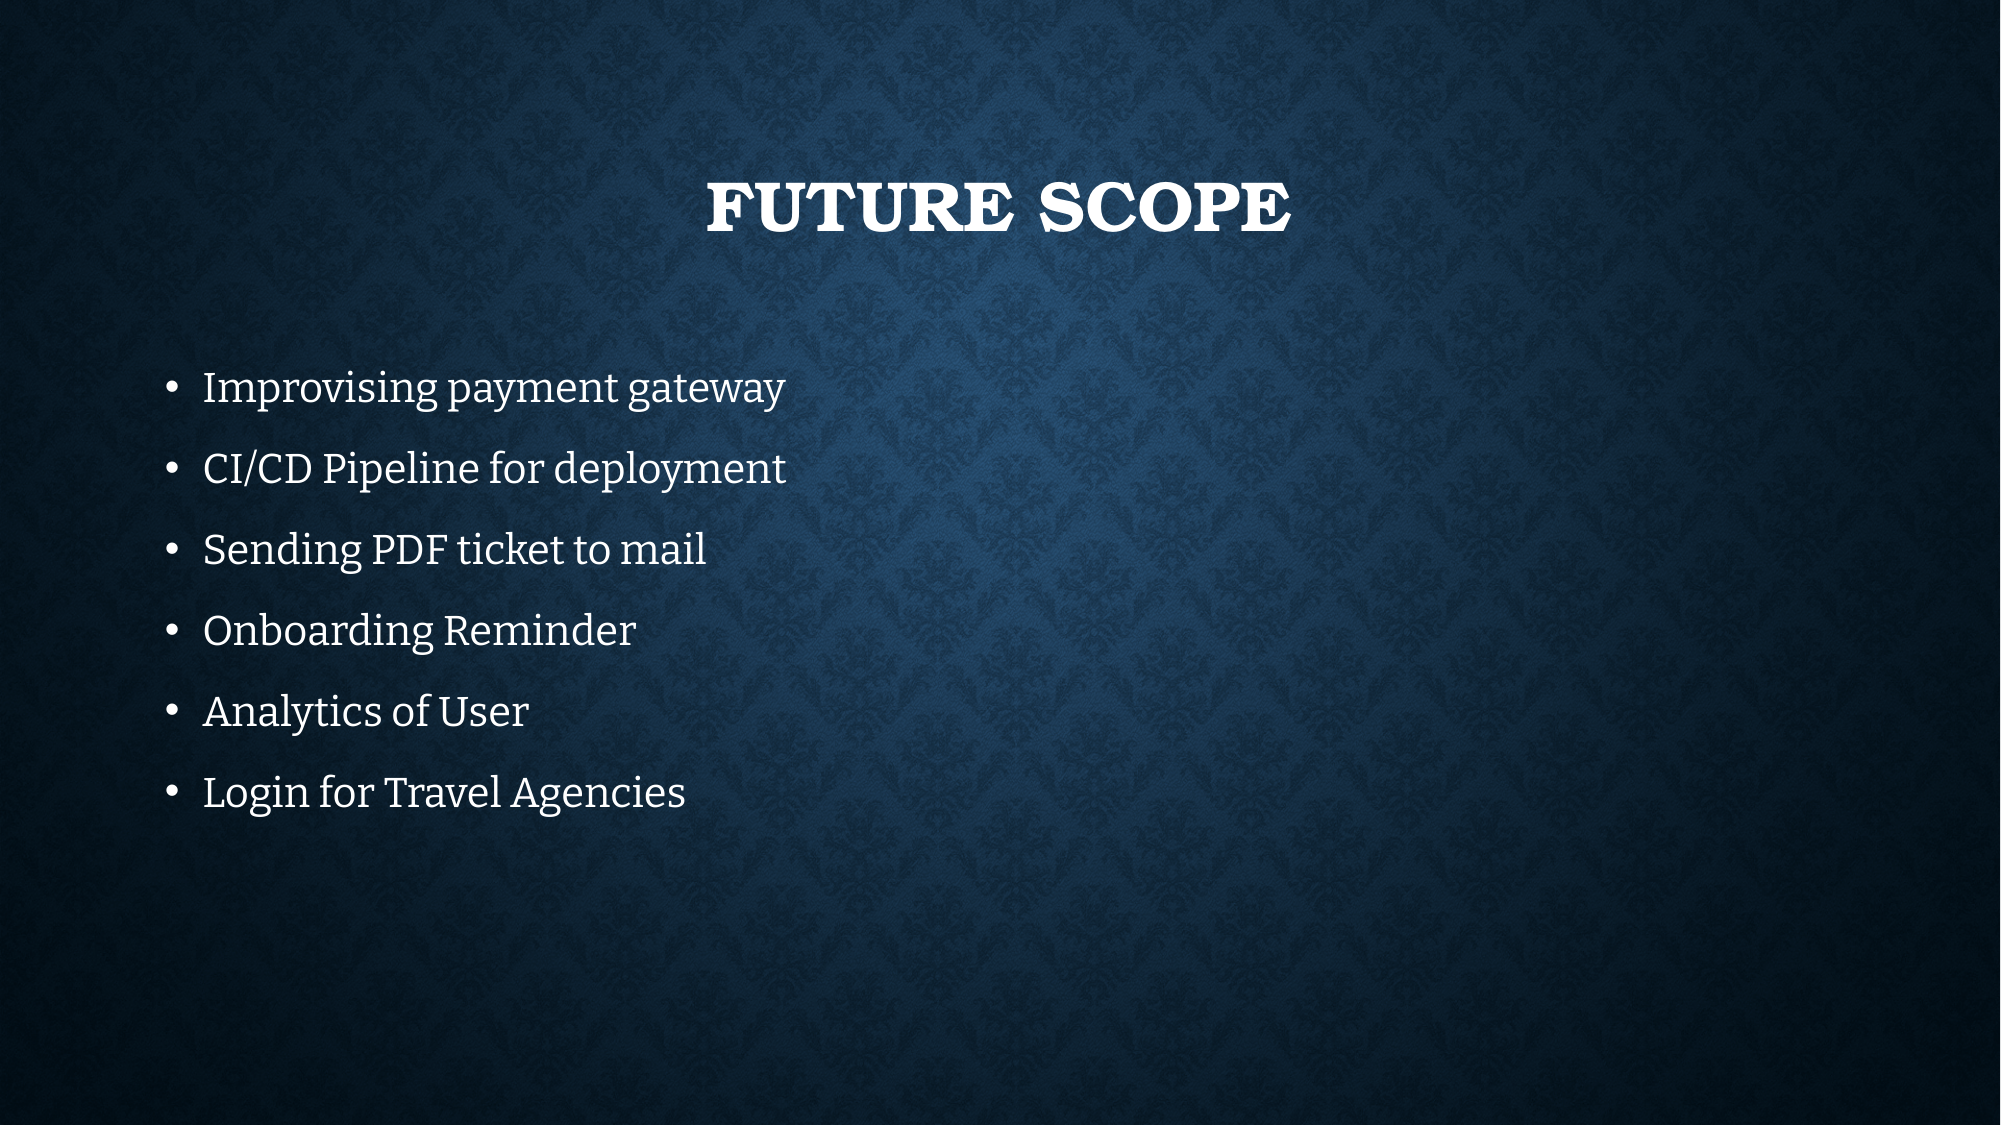

# FUTURE SCOPE
Improvising payment gateway
CI/CD Pipeline for deployment
Sending PDF ticket to mail
Onboarding Reminder
Analytics of User
Login for Travel Agencies